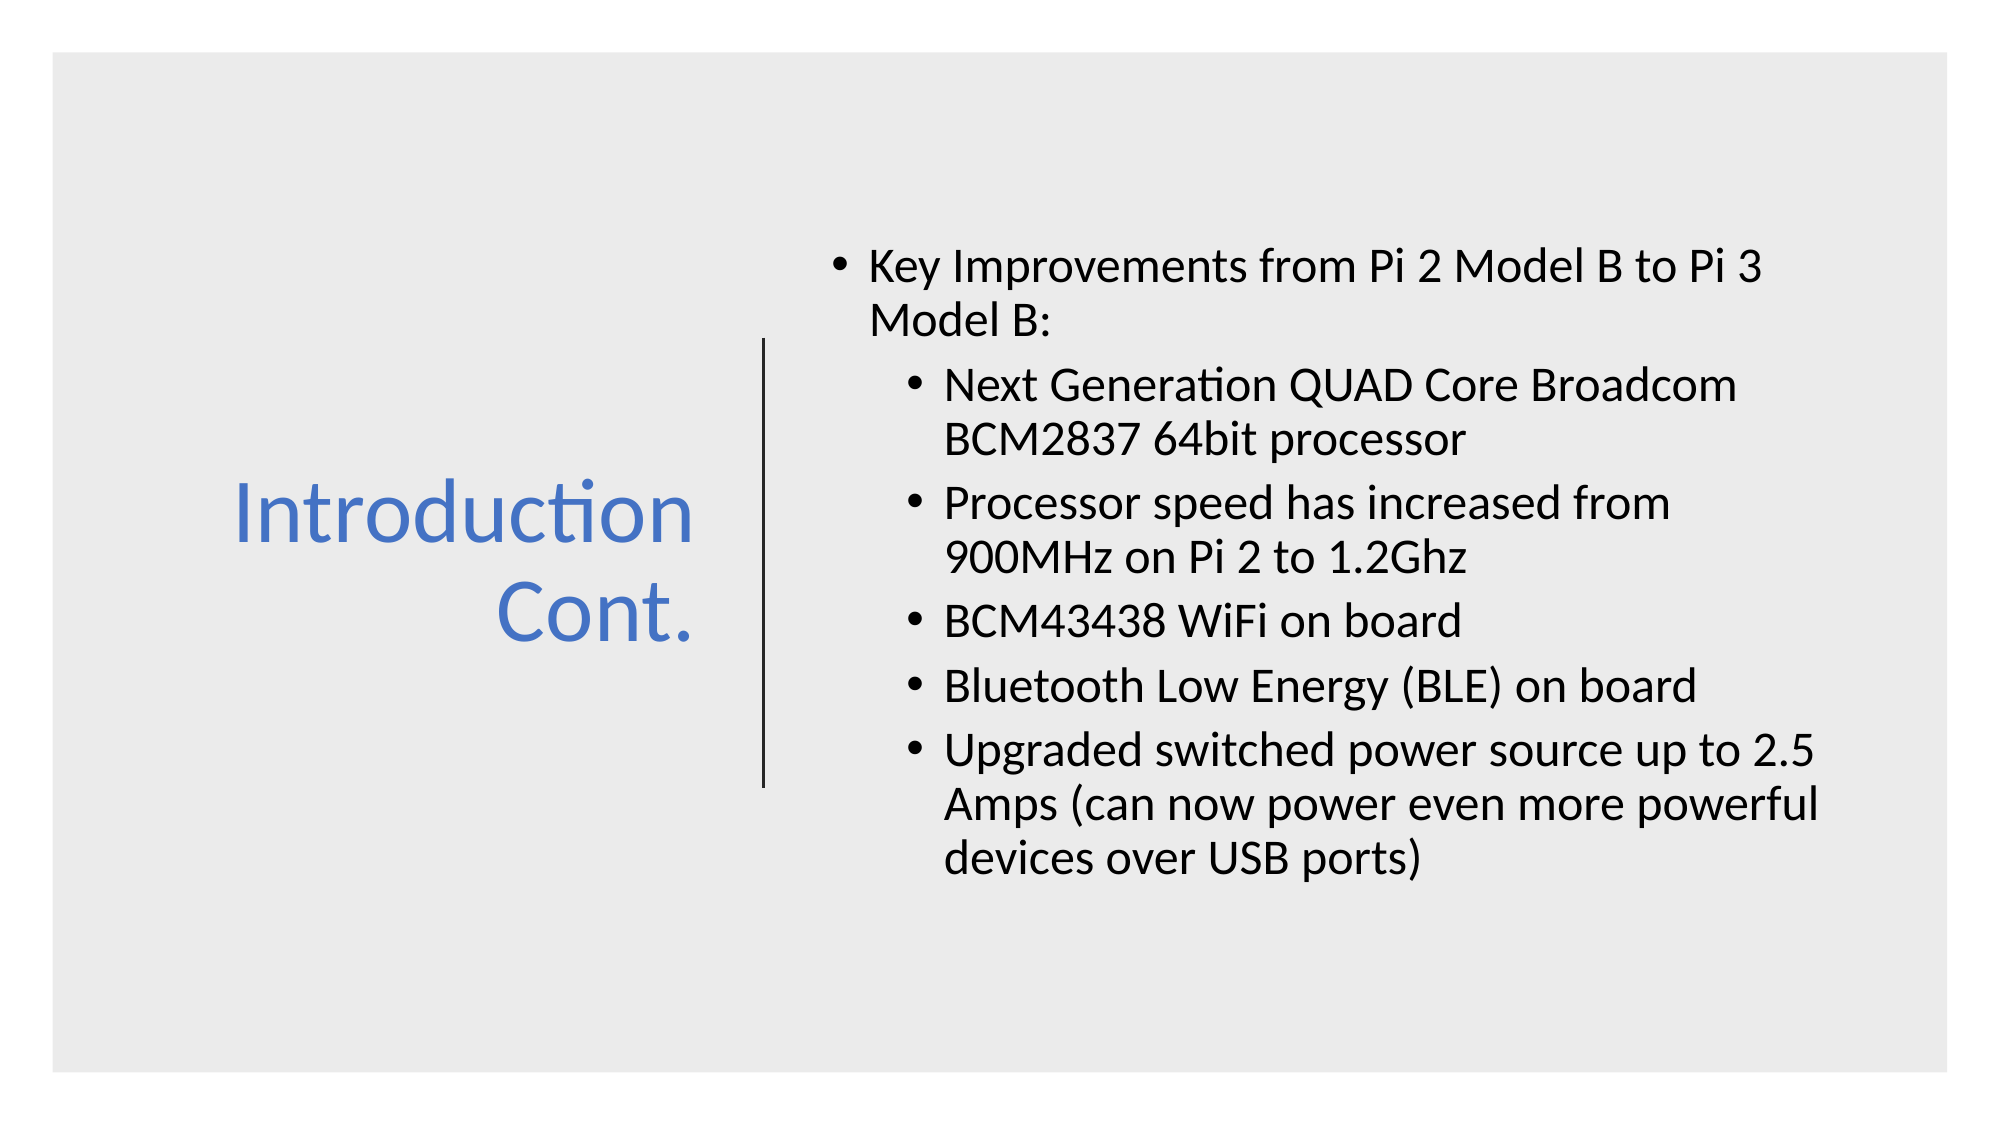

# Introduction Cont.
Key Improvements from Pi 2 Model B to Pi 3 Model B:
Next Generation QUAD Core Broadcom BCM2837 64bit processor
Processor speed has increased from 900MHz on Pi 2 to 1.2Ghz
BCM43438 WiFi on board
Bluetooth Low Energy (BLE) on board
Upgraded switched power source up to 2.5 Amps (can now power even more powerful devices over USB ports)